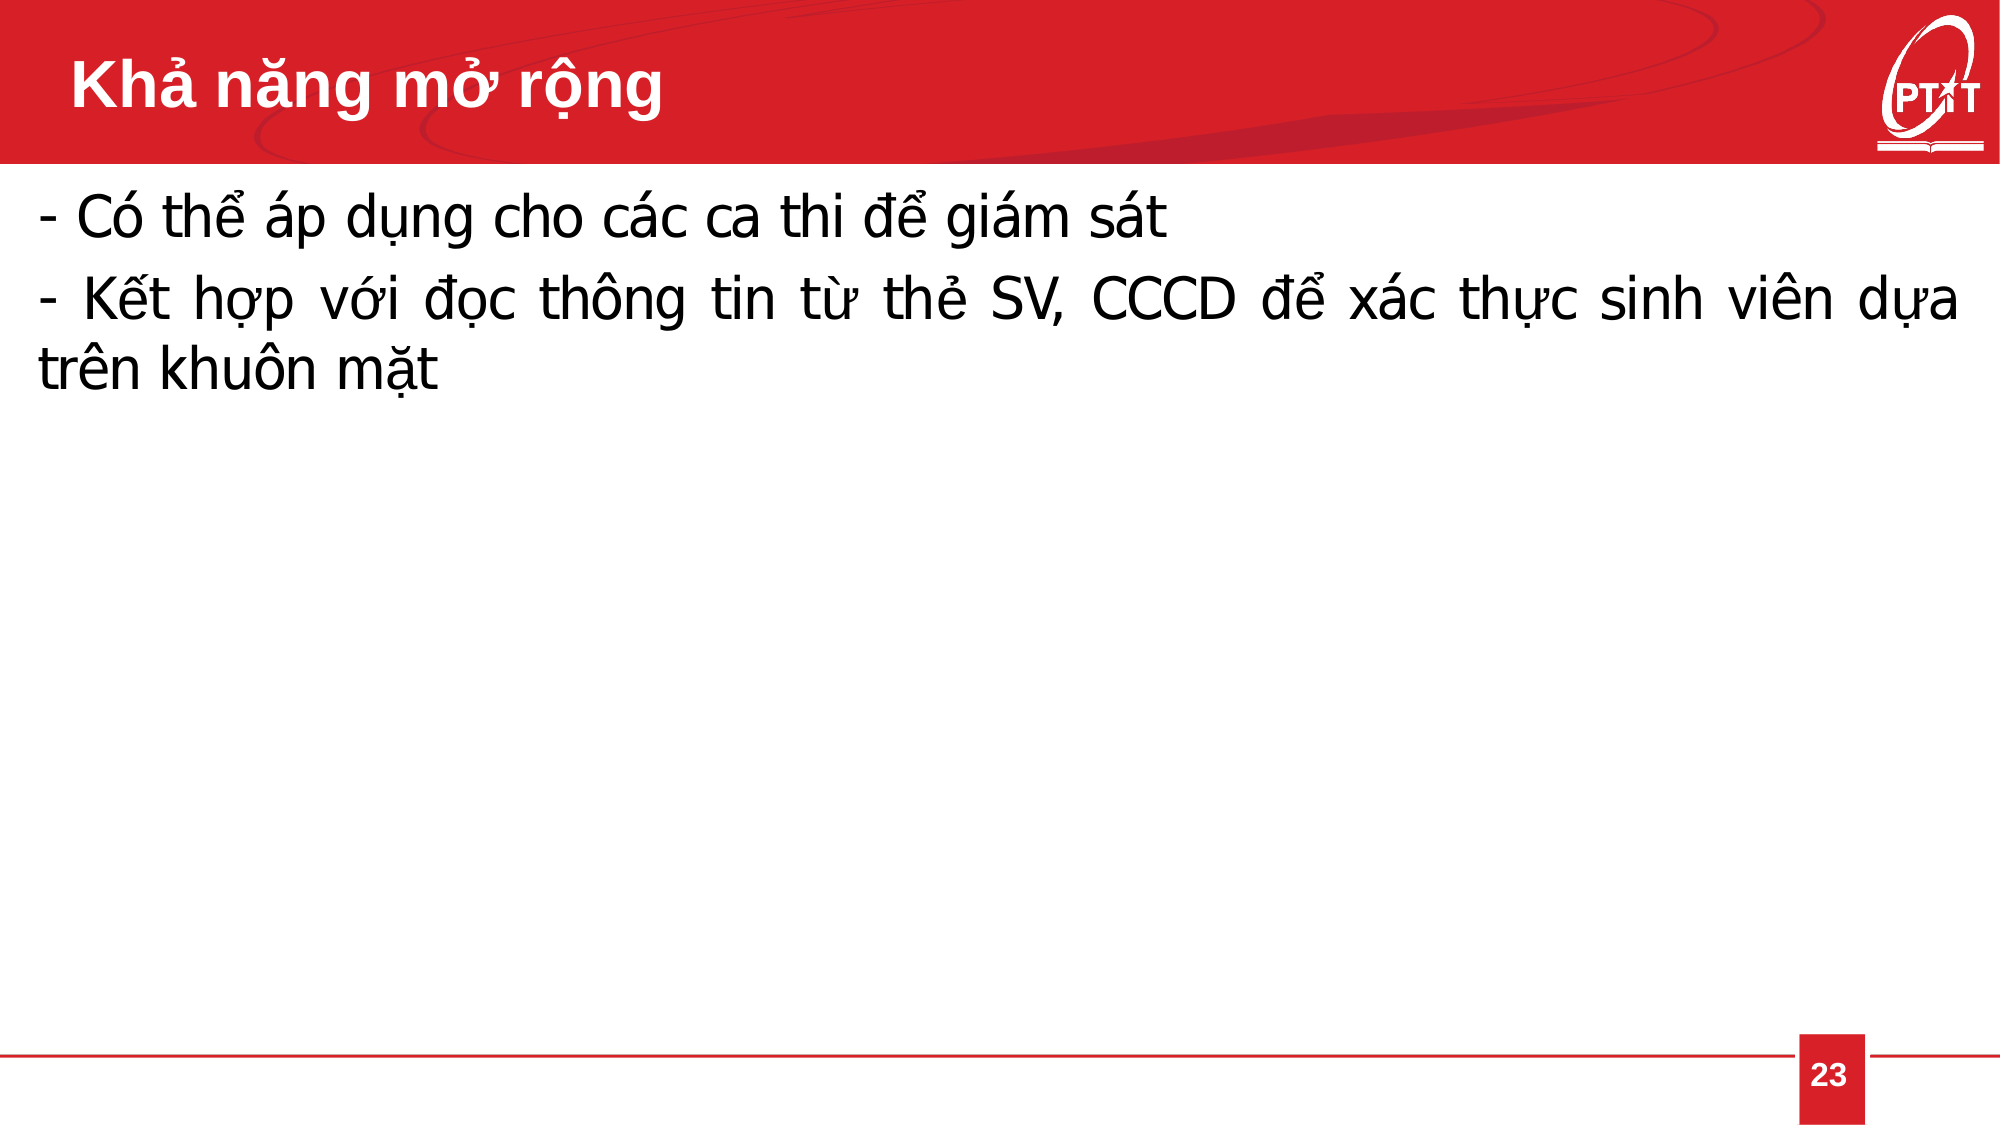

Khả năng mở rộng
- Có thể áp dụng cho các ca thi để giám sát
- Kết hợp với đọc thông tin từ thẻ SV, CCCD để xác thực sinh viên dựa trên khuôn mặt

23